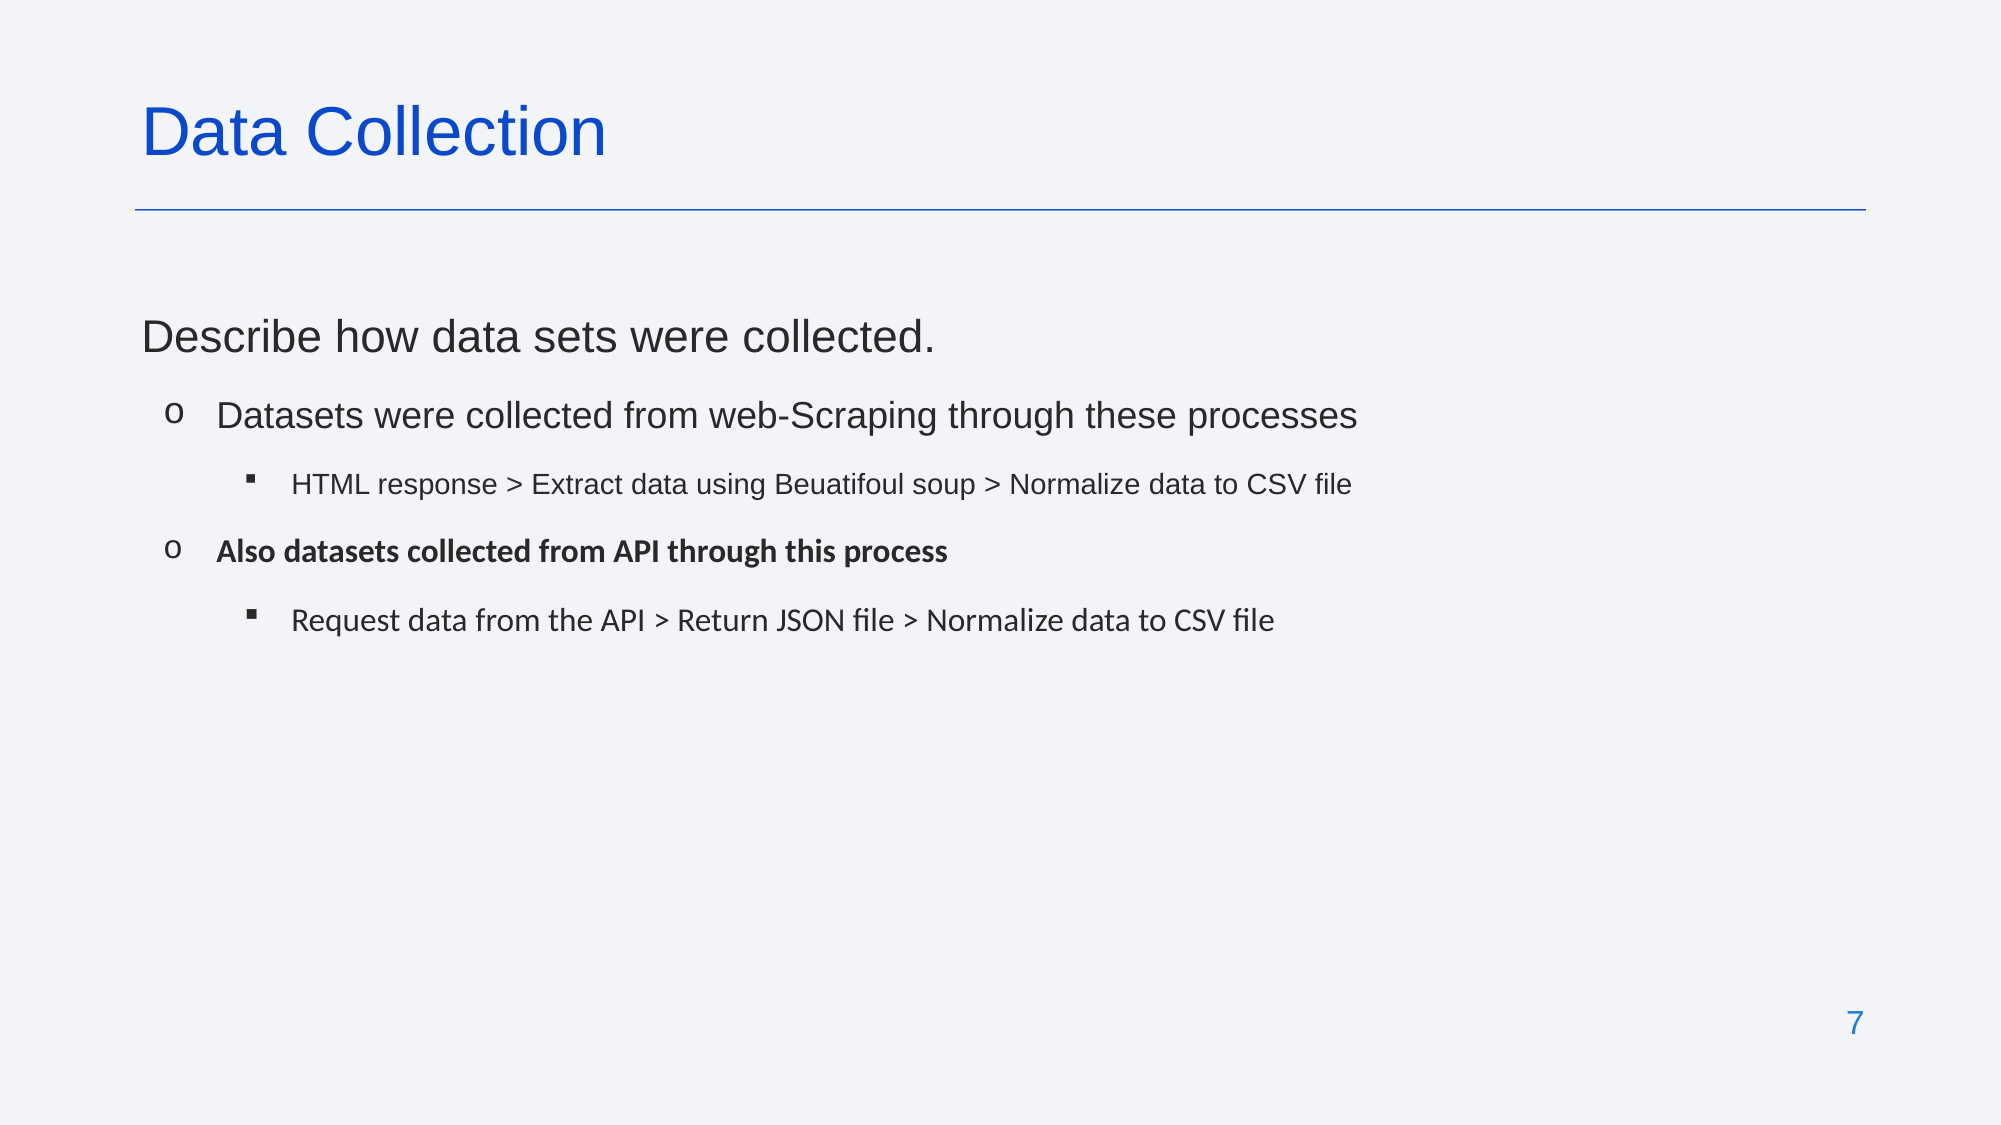

Data Collection
Describe how data sets were collected.
Datasets were collected from web-Scraping through these processes
HTML response > Extract data using Beuatifoul soup > Normalize data to CSV file
Also datasets collected from API through this process
Request data from the API > Return JSON file > Normalize data to CSV file

7